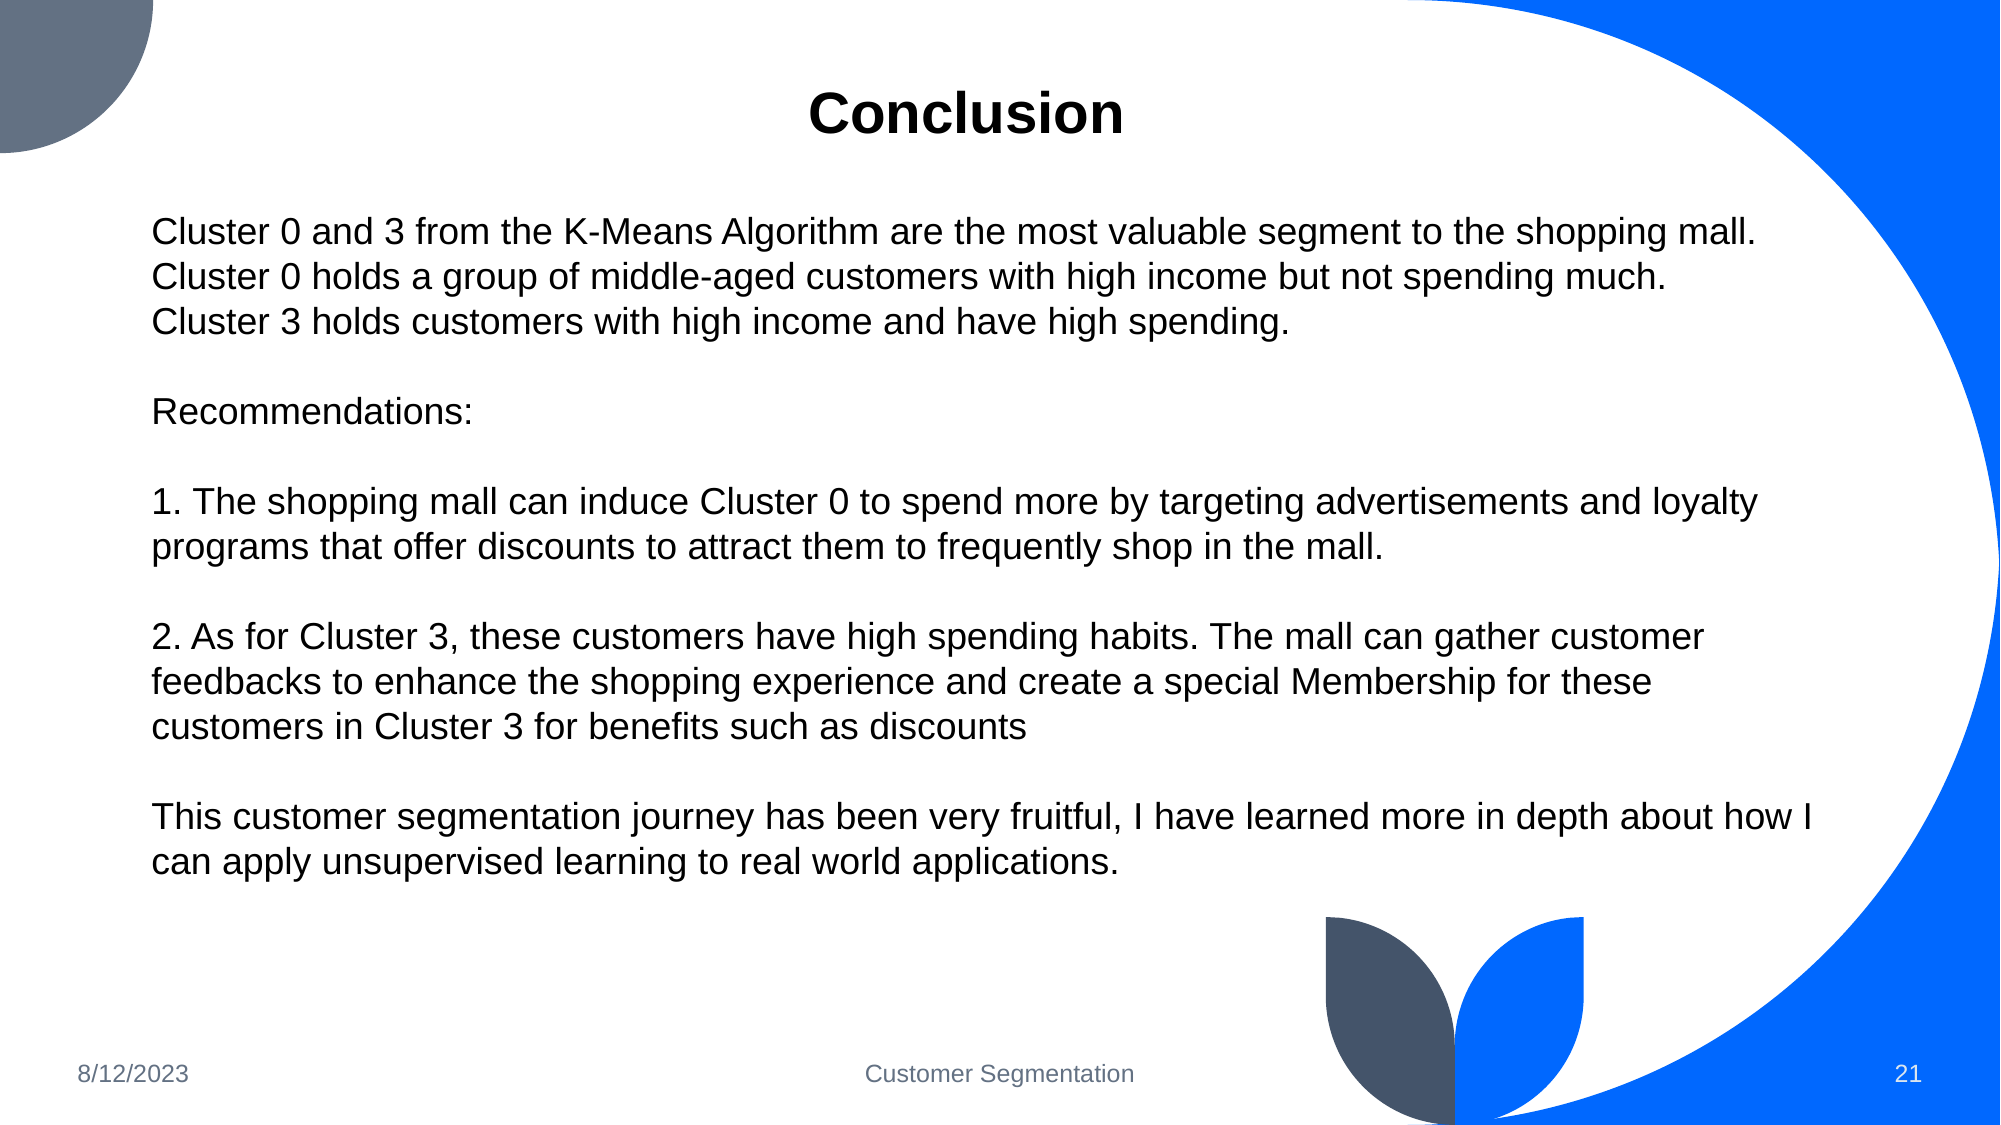

# Conclusion
Cluster 0 and 3 from the K-Means Algorithm are the most valuable segment to the shopping mall.
Cluster 0 holds a group of middle-aged customers with high income but not spending much.
Cluster 3 holds customers with high income and have high spending.
Recommendations:
1. The shopping mall can induce Cluster 0 to spend more by targeting advertisements and loyalty programs that offer discounts to attract them to frequently shop in the mall.
2. As for Cluster 3, these customers have high spending habits. The mall can gather customer feedbacks to enhance the shopping experience and create a special Membership for these customers in Cluster 3 for benefits such as discounts

This customer segmentation journey has been very fruitful, I have learned more in depth about how I can apply unsupervised learning to real world applications.

8/12/2023
Customer Segmentation
21